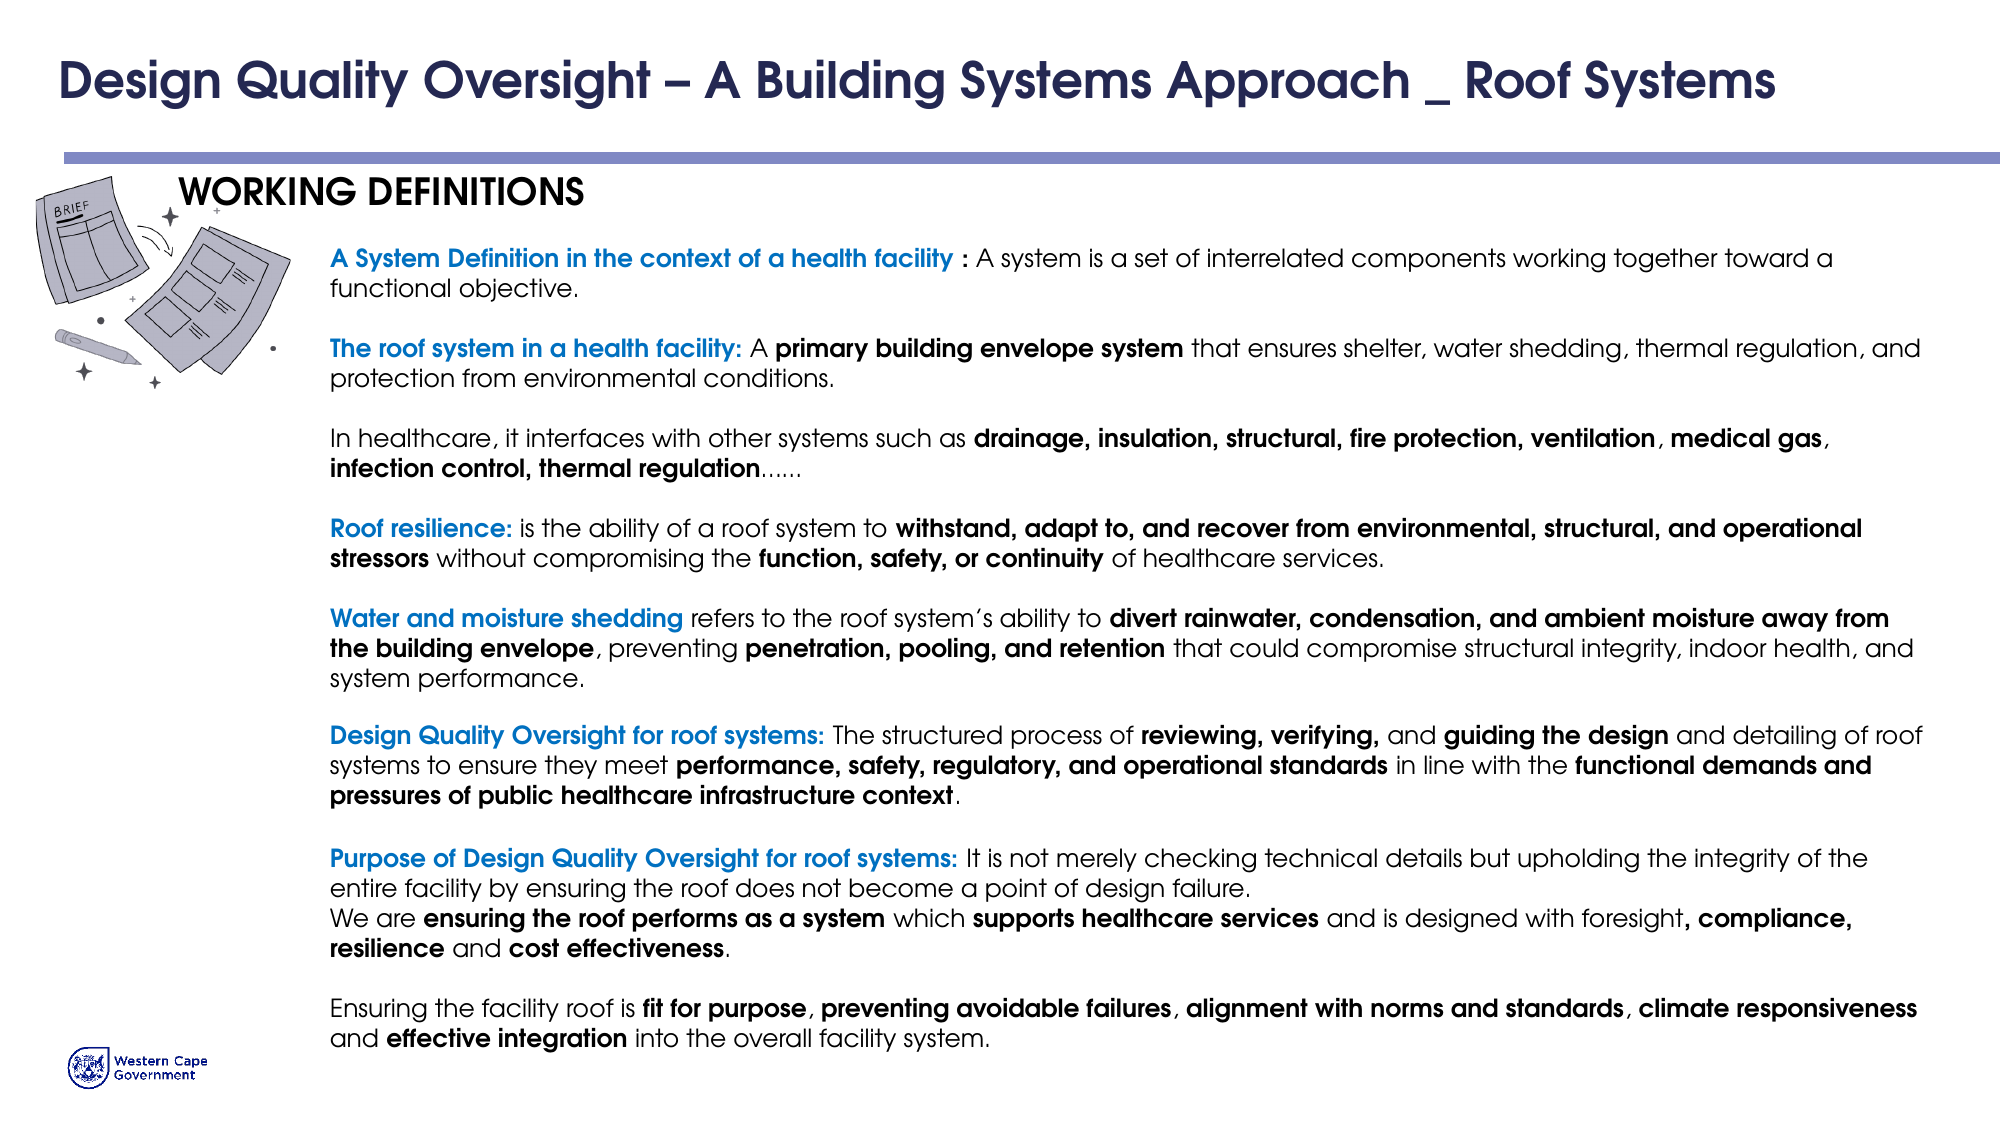

# Design Quality Oversight – A Building Systems Approach _ Roof Systems
WORKING DEFINITIONS

A System Definition in the context of a health facility : A system is a set of interrelated components working together toward a functional objective.

The roof system in a health facility: A primary building envelope system that ensures shelter, water shedding, thermal regulation, and protection from environmental conditions.

In healthcare, it interfaces with other systems such as drainage, insulation, structural, fire protection, ventilation, medical gas, infection control, thermal regulation…...

Roof resilience: is the ability of a roof system to withstand, adapt to, and recover from environmental, structural, and operational stressors without compromising the function, safety, or continuity of healthcare services.

Water and moisture shedding refers to the roof system’s ability to divert rainwater, condensation, and ambient moisture away from the building envelope, preventing penetration, pooling, and retention that could compromise structural integrity, indoor health, and system performance.
Design Quality Oversight for roof systems: The structured process of reviewing, verifying, and guiding the design and detailing of roof systems to ensure they meet performance, safety, regulatory, and operational standards in line with the functional demands and pressures of public healthcare infrastructure context.
Purpose of Design Quality Oversight for roof systems: It is not merely checking technical details but upholding the integrity of the entire facility by ensuring the roof does not become a point of design failure.
We are ensuring the roof performs as a system which supports healthcare services and is designed with foresight, compliance, resilience and cost effectiveness.

Ensuring the facility roof is fit for purpose, preventing avoidable failures, alignment with norms and standards, climate responsiveness and effective integration into the overall facility system.